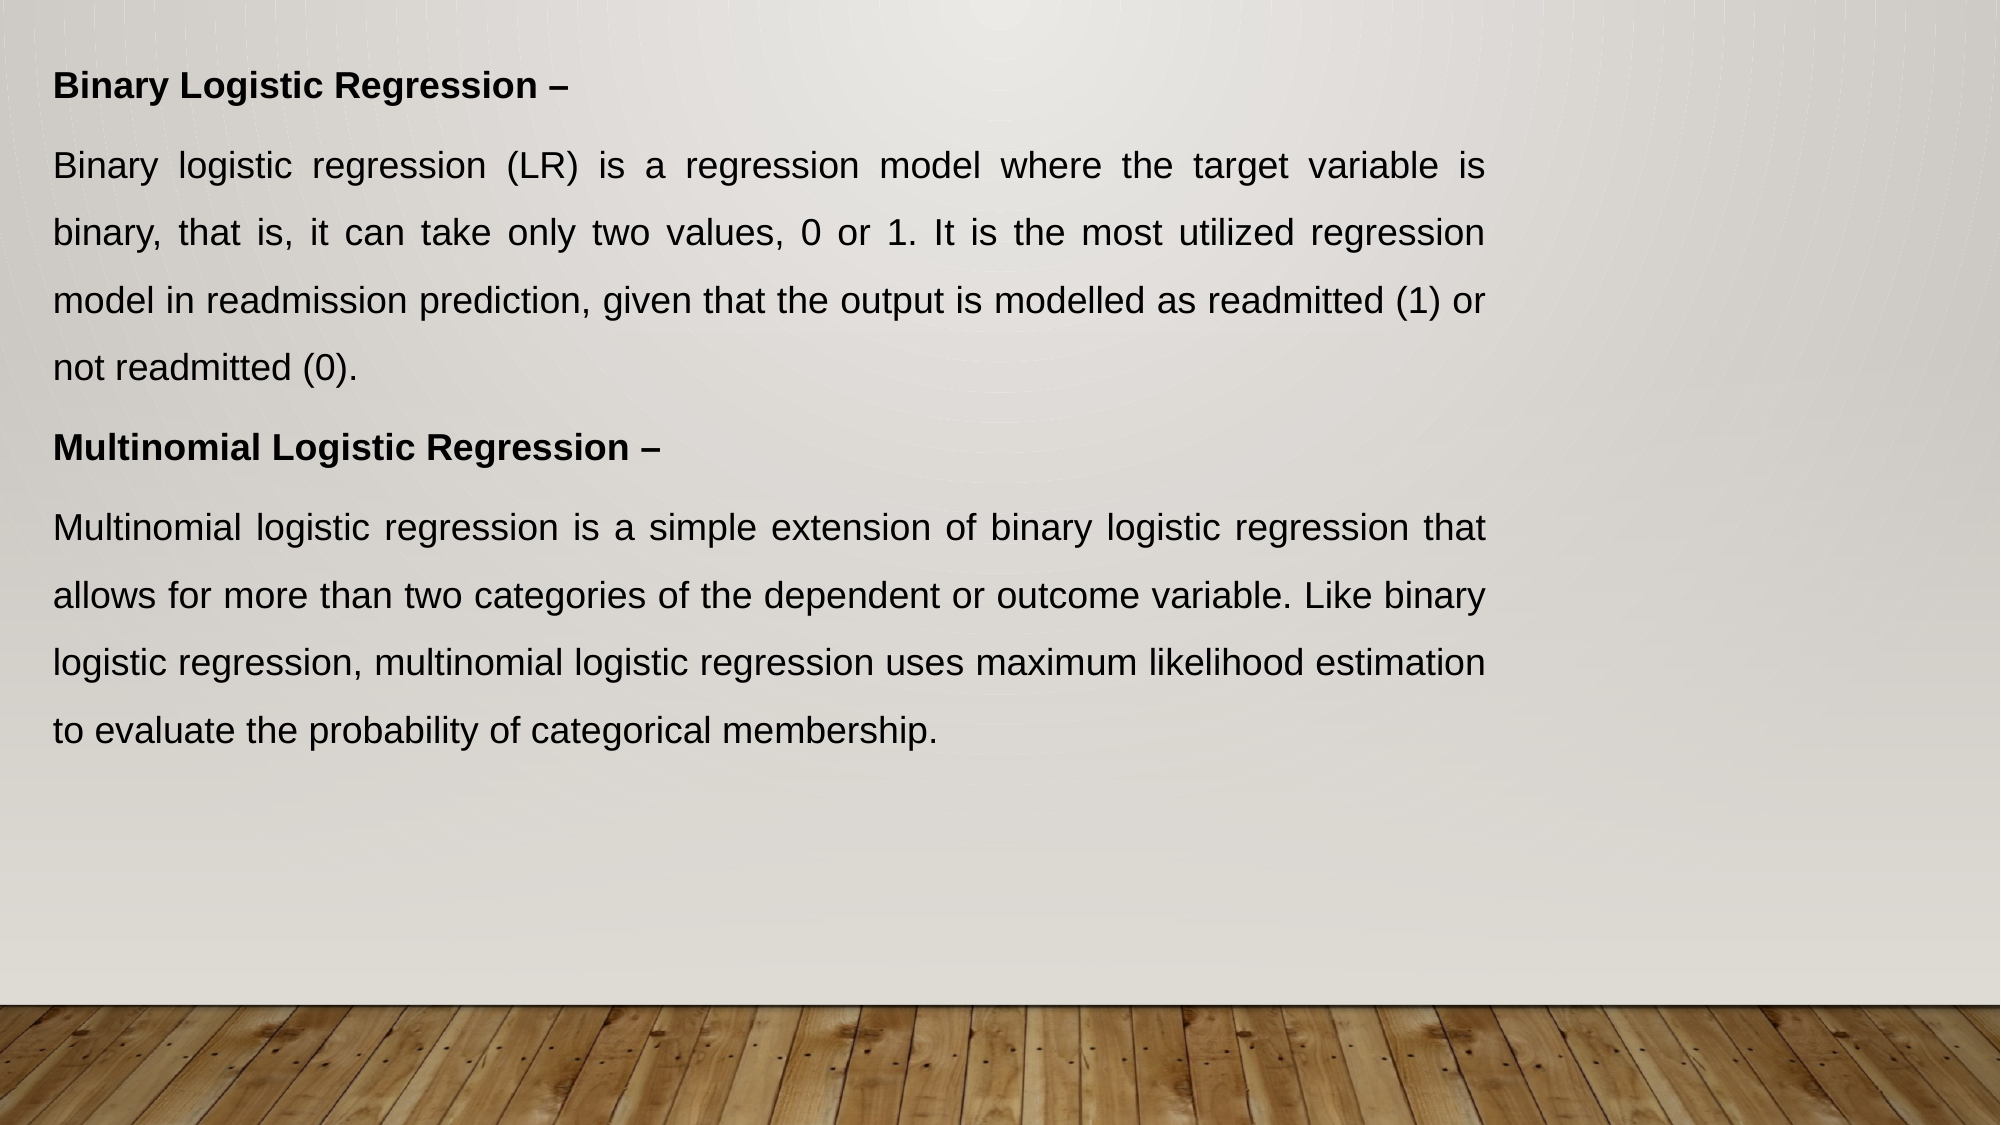

Binary Logistic Regression –
Binary logistic regression (LR) is a regression model where the target variable is binary, that is, it can take only two values, 0 or 1. It is the most utilized regression model in readmission prediction, given that the output is modelled as readmitted (1) or not readmitted (0).
Multinomial Logistic Regression –
Multinomial logistic regression is a simple extension of binary logistic regression that allows for more than two categories of the dependent or outcome variable. Like binary logistic regression, multinomial logistic regression uses maximum likelihood estimation to evaluate the probability of categorical membership.